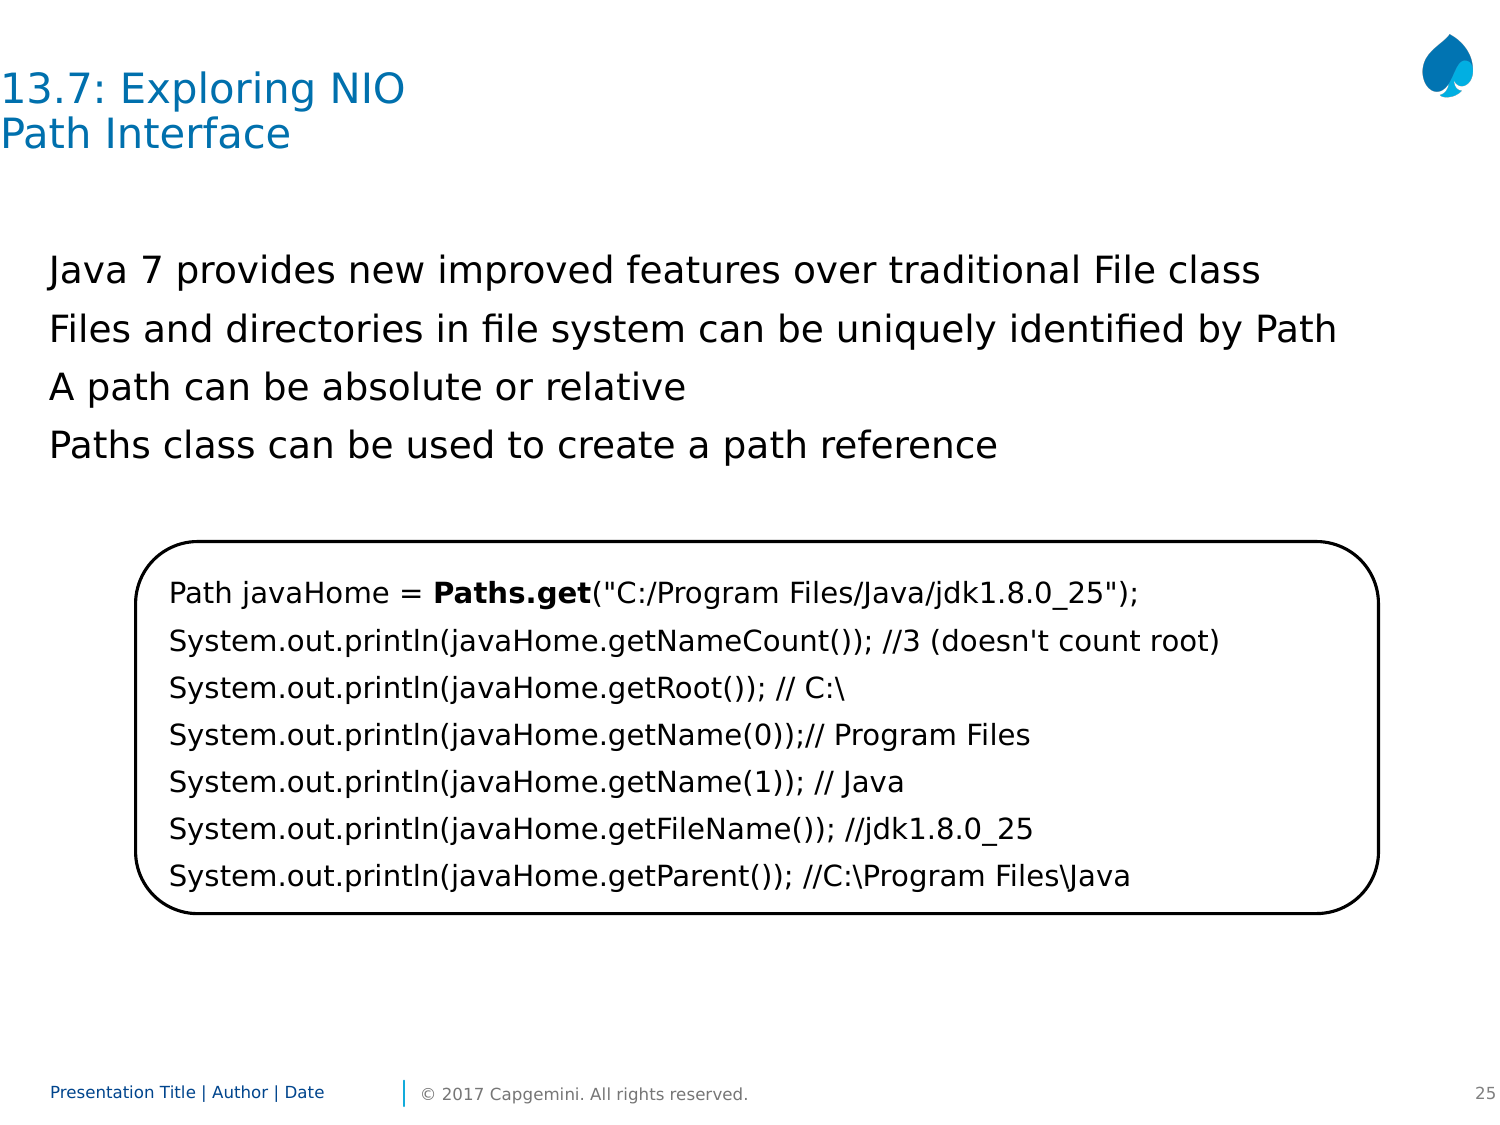

13.7: Exploring NIO
Path Interface
Java 7 provides new improved features over traditional File class
Files and directories in file system can be uniquely identified by Path
A path can be absolute or relative
Paths class can be used to create a path reference

Path javaHome = Paths.get("C:/Program Files/Java/jdk1.8.0_25");
System.out.println(javaHome.getNameCount()); //3 (doesn't count root)
System.out.println(javaHome.getRoot()); // C:\
System.out.println(javaHome.getName(0));// Program Files
System.out.println(javaHome.getName(1)); // Java
System.out.println(javaHome.getFileName()); //jdk1.8.0_25
System.out.println(javaHome.getParent()); //C:\Program Files\Java